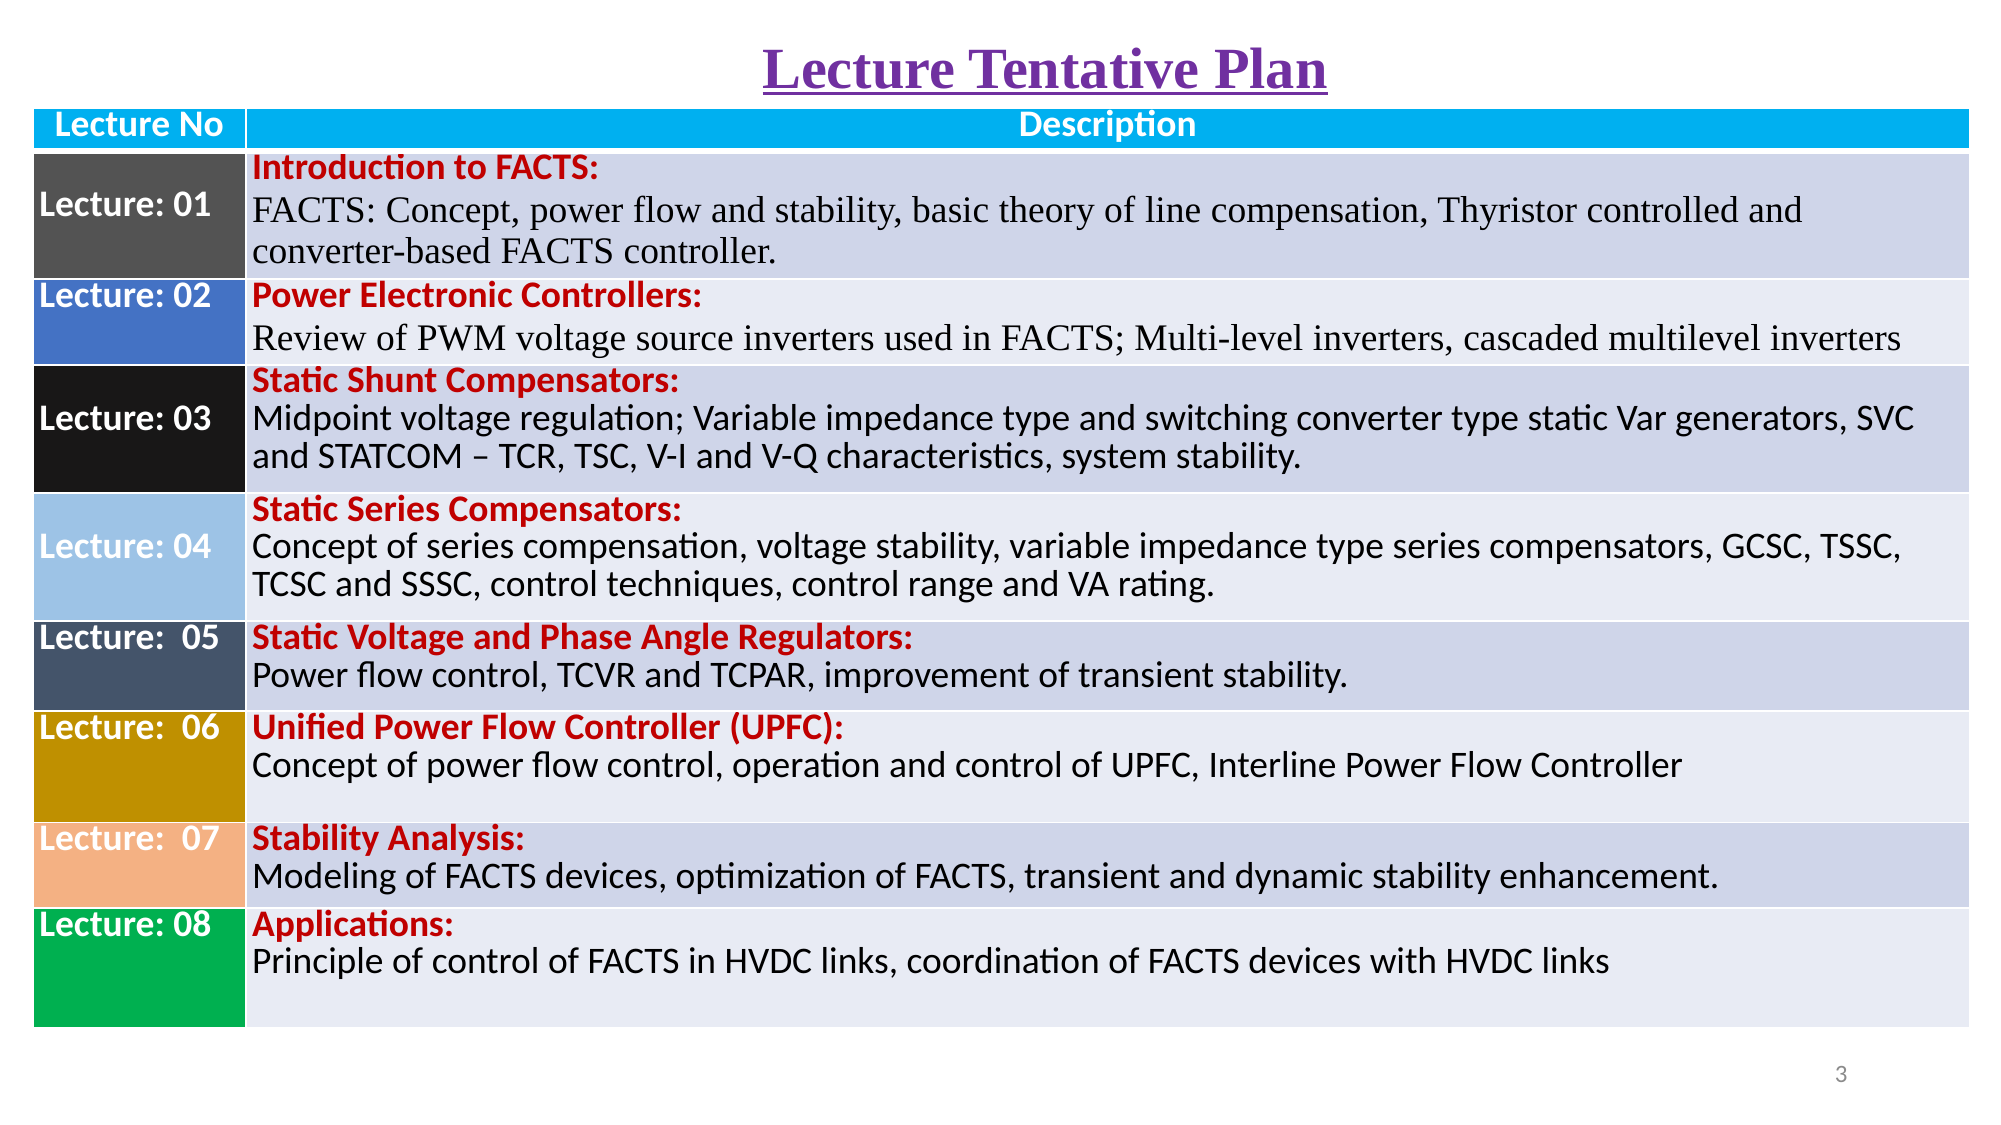

Lecture Tentative Plan
| Lecture No | Description |
| --- | --- |
| Lecture: 01 | Introduction to FACTS: FACTS: Concept, power flow and stability, basic theory of line compensation, Thyristor controlled and converter-based FACTS controller. |
| Lecture: 02 | Power Electronic Controllers: Review of PWM voltage source inverters used in FACTS; Multi-level inverters, cascaded multilevel inverters |
| Lecture: 03 | Static Shunt Compensators: Midpoint voltage regulation; Variable impedance type and switching converter type static Var generators, SVC and STATCOM – TCR, TSC, V-I and V-Q characteristics, system stability. |
| Lecture: 04 | Static Series Compensators: Concept of series compensation, voltage stability, variable impedance type series compensators, GCSC, TSSC, TCSC and SSSC, control techniques, control range and VA rating. |
| Lecture: 05 | Static Voltage and Phase Angle Regulators: Power flow control, TCVR and TCPAR, improvement of transient stability. |
| Lecture: 06 | Unified Power Flow Controller (UPFC): Concept of power flow control, operation and control of UPFC, Interline Power Flow Controller |
| Lecture: 07 | Stability Analysis: Modeling of FACTS devices, optimization of FACTS, transient and dynamic stability enhancement. |
| Lecture: 08 | Applications: Principle of control of FACTS in HVDC links, coordination of FACTS devices with HVDC links |
3